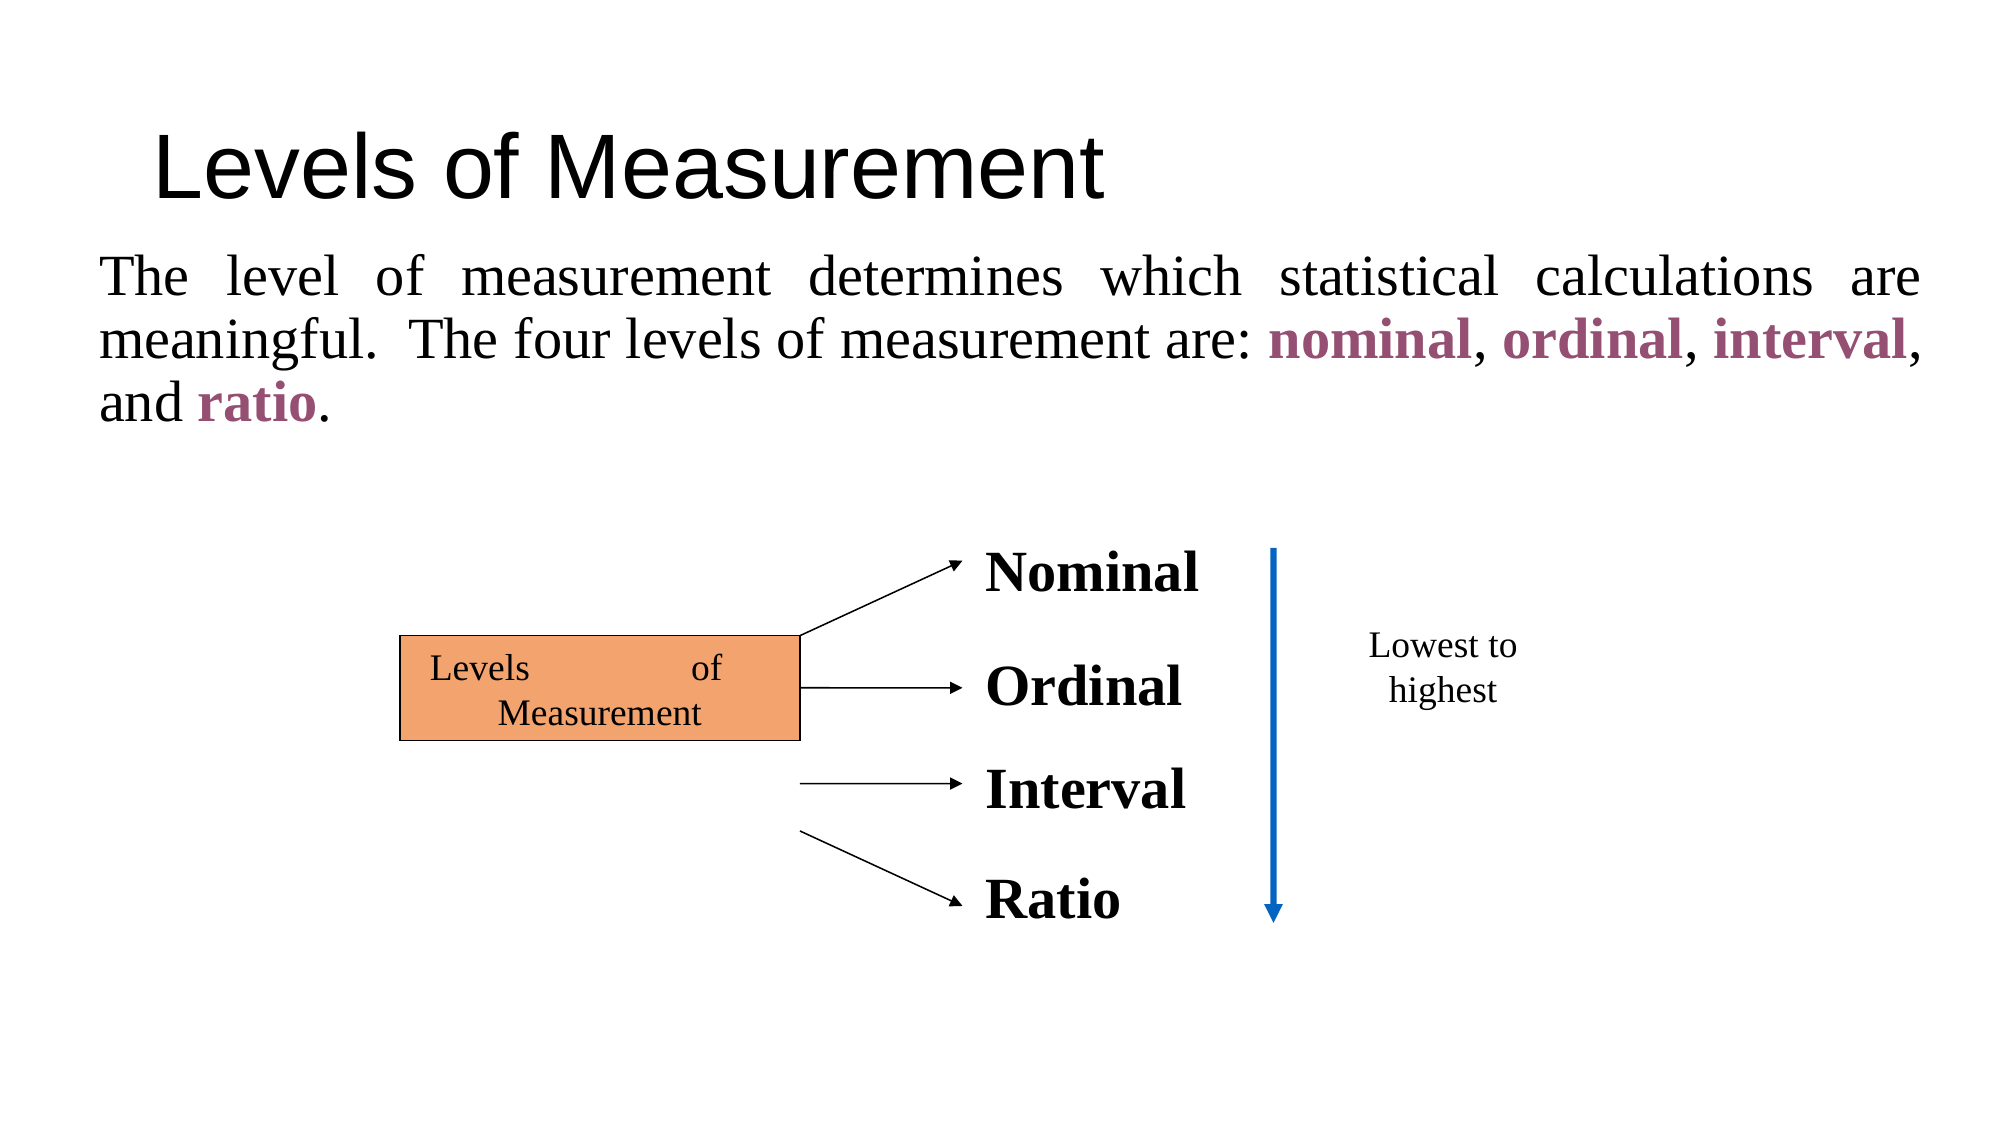

# Levels of Measurement
The level of measurement determines which statistical calculations are meaningful.  The four levels of measurement are: nominal, ordinal, interval, and ratio.
Nominal

Lowest to highest

Levels                 of      Measurement
Ordinal

Interval

Ratio